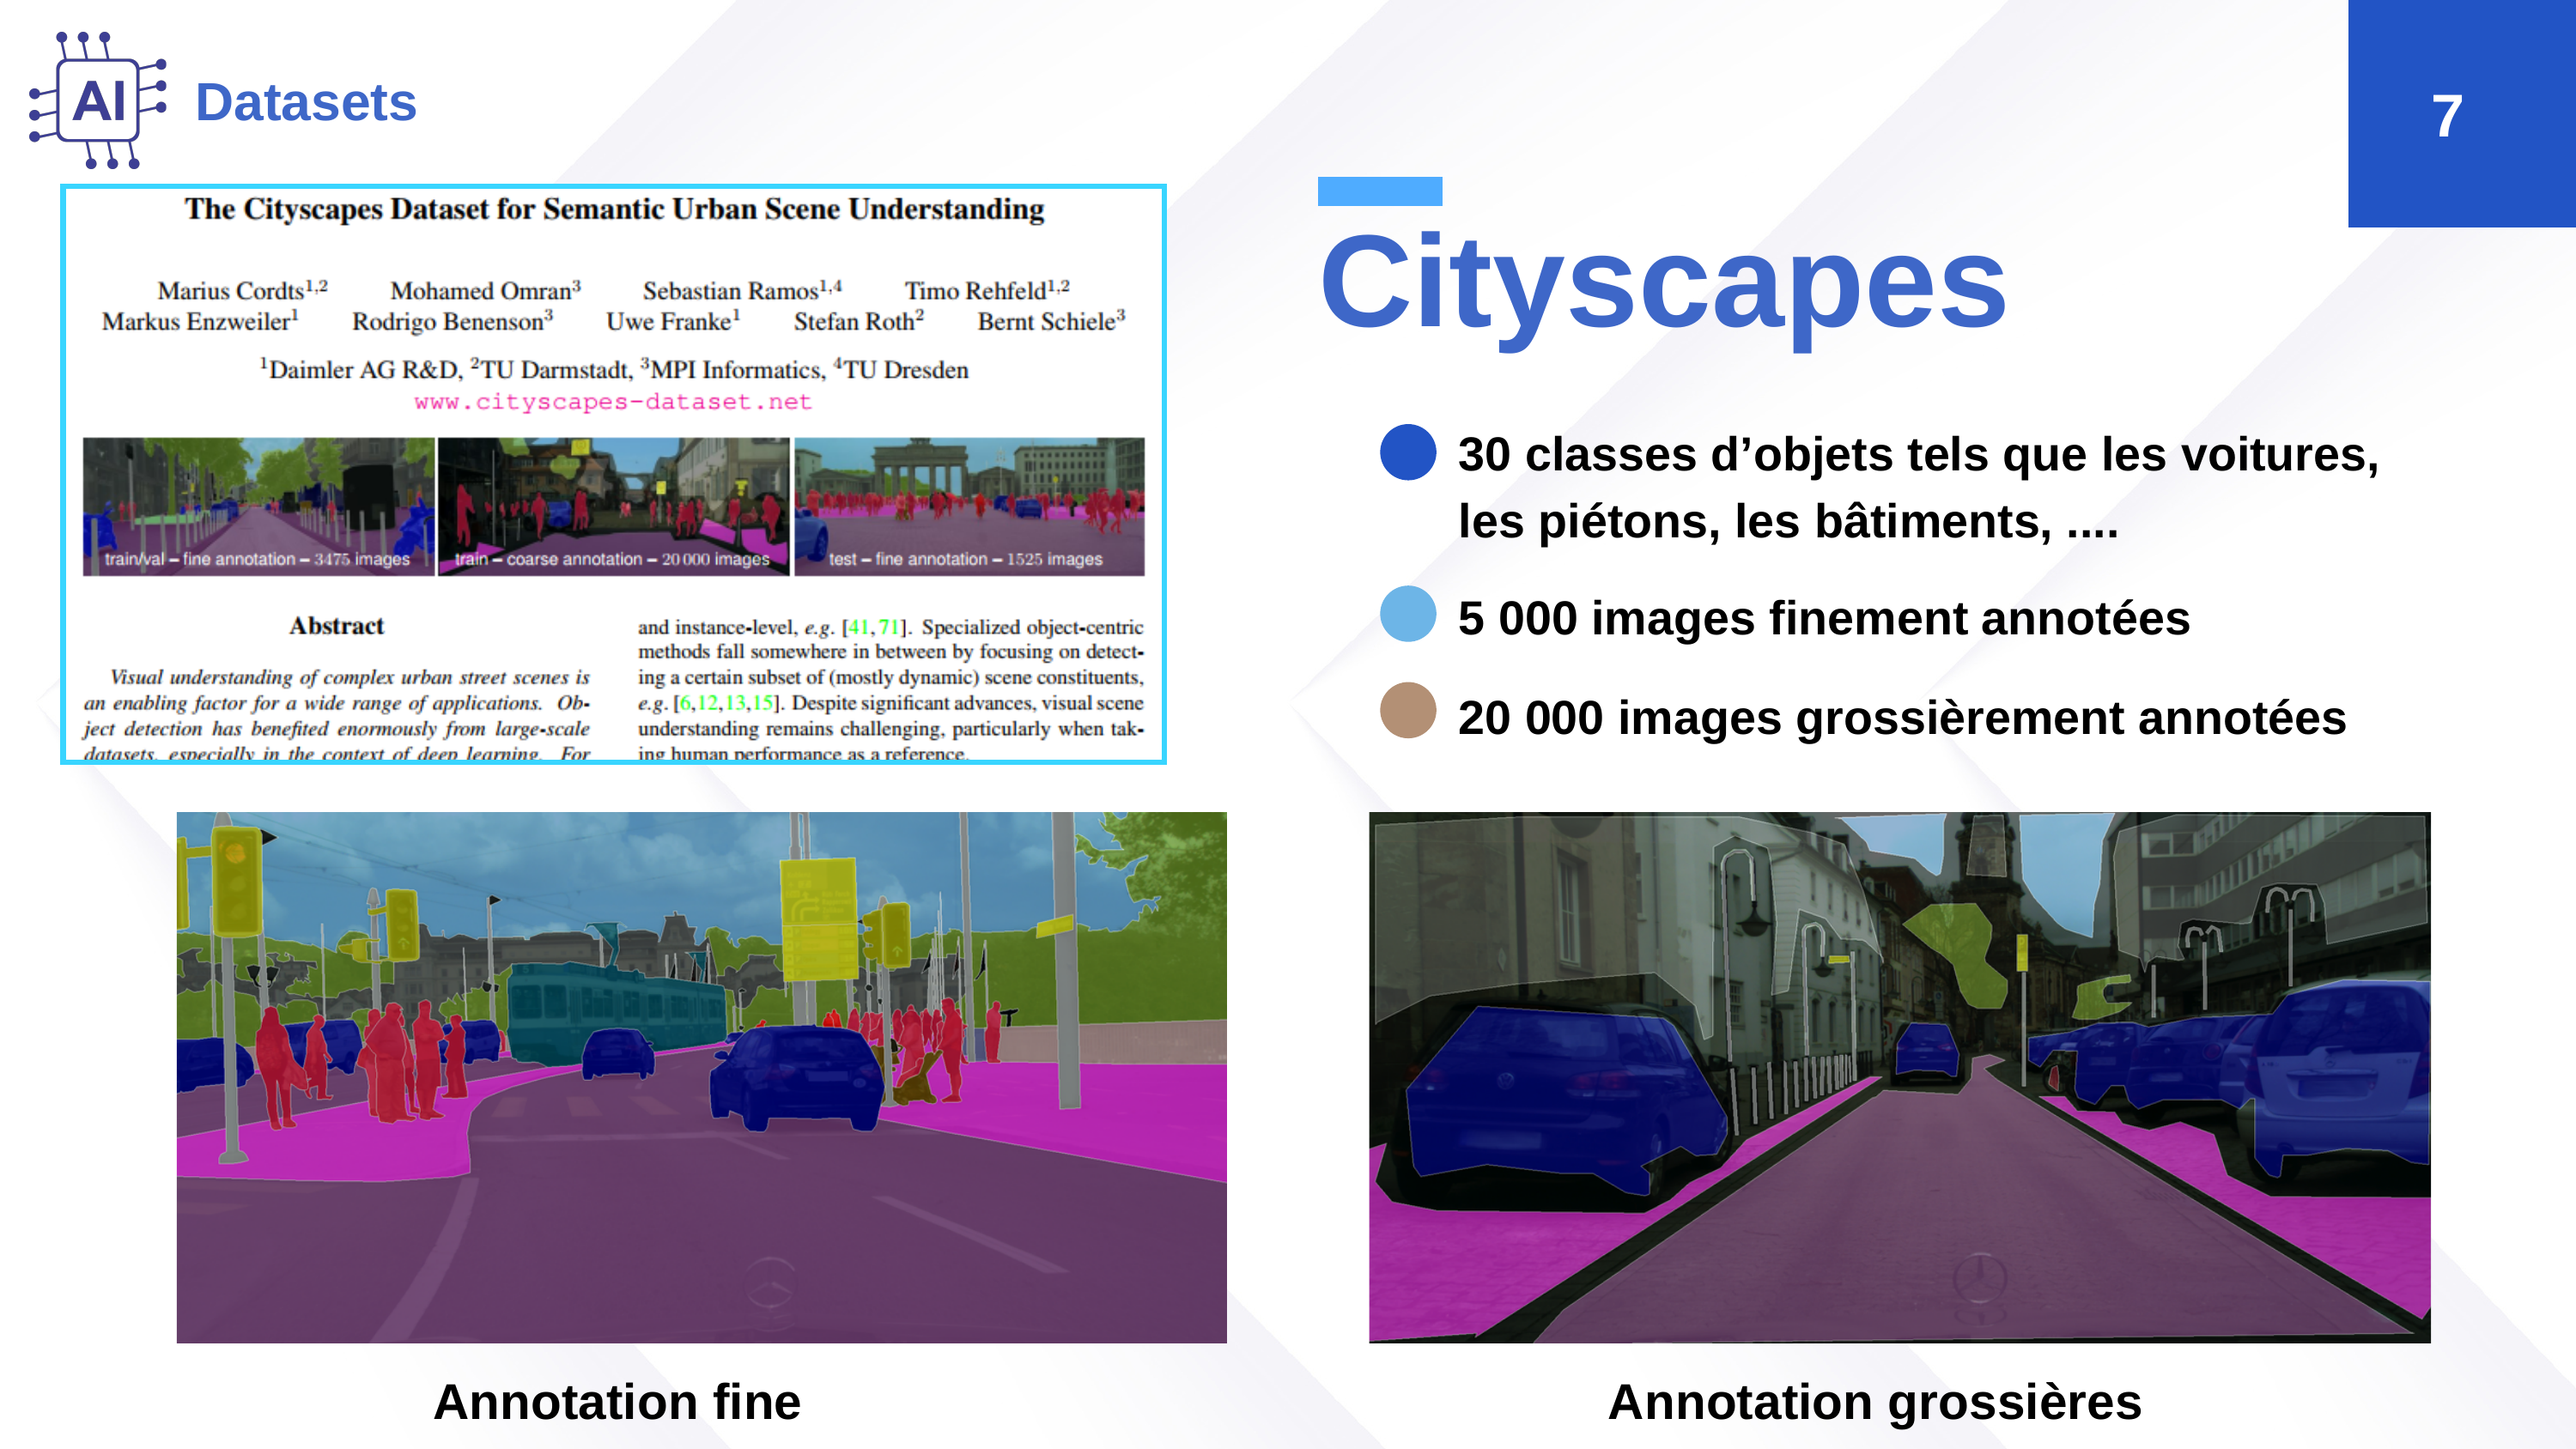

Datasets
7

Cityscapes
30 classes d’objets tels que les voitures, les piétons, les bâtiments, ....

5 000 images finement annotées

20 000 images grossièrement annotées

Annotation fine
Annotation grossières